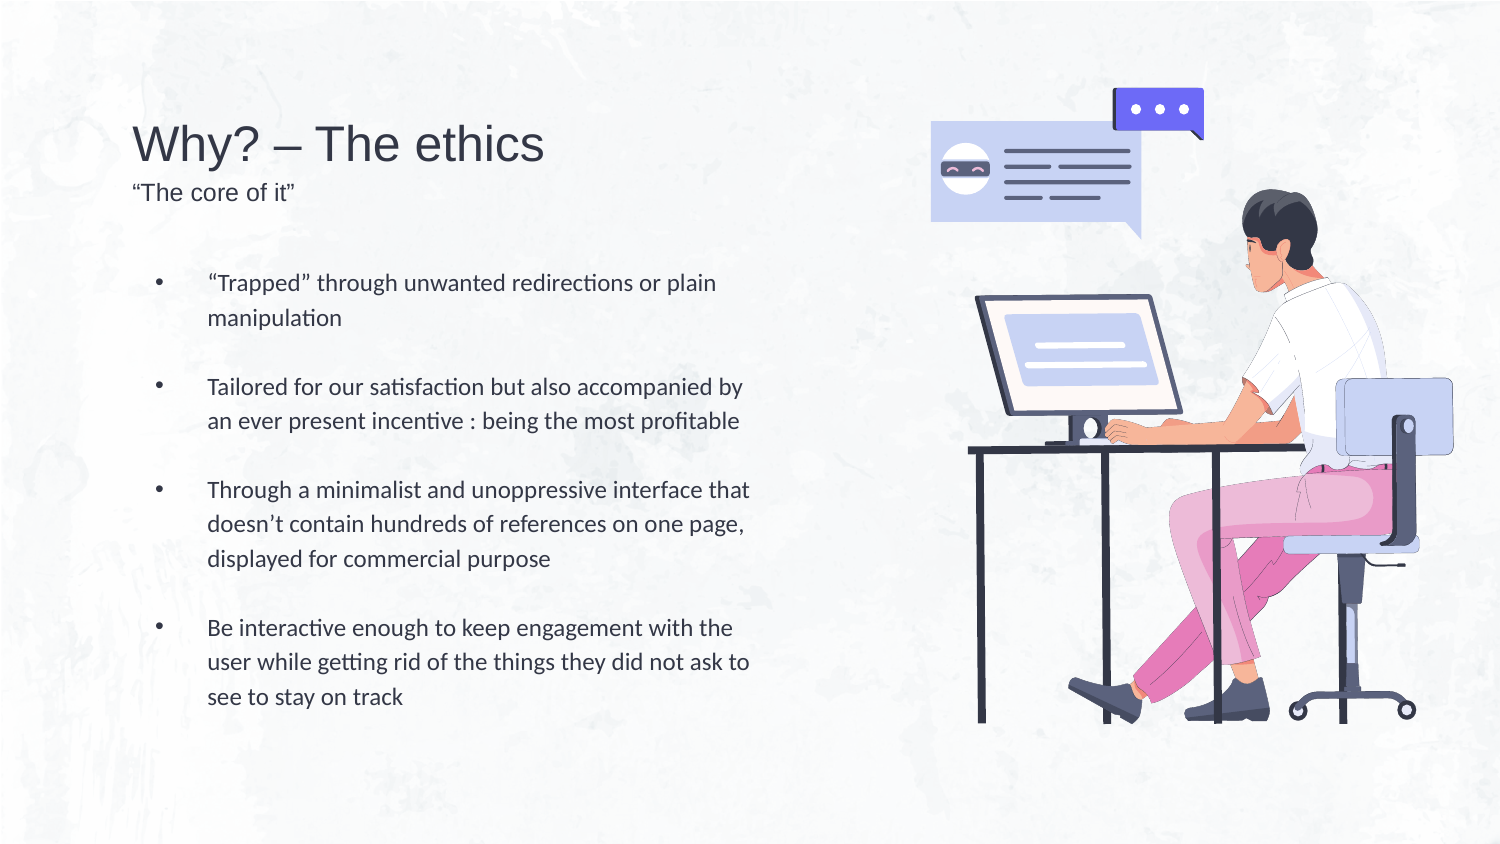

# Why? – The ethics “The core of it”

“Trapped” through unwanted redirections or plain manipulation

Tailored for our satisfaction but also accompanied by an ever present incentive : being the most profitable

Through a minimalist and unoppressive interface that doesn’t contain hundreds of references on one page, displayed for commercial purpose

Be interactive enough to keep engagement with the user while getting rid of the things they did not ask to see to stay on track